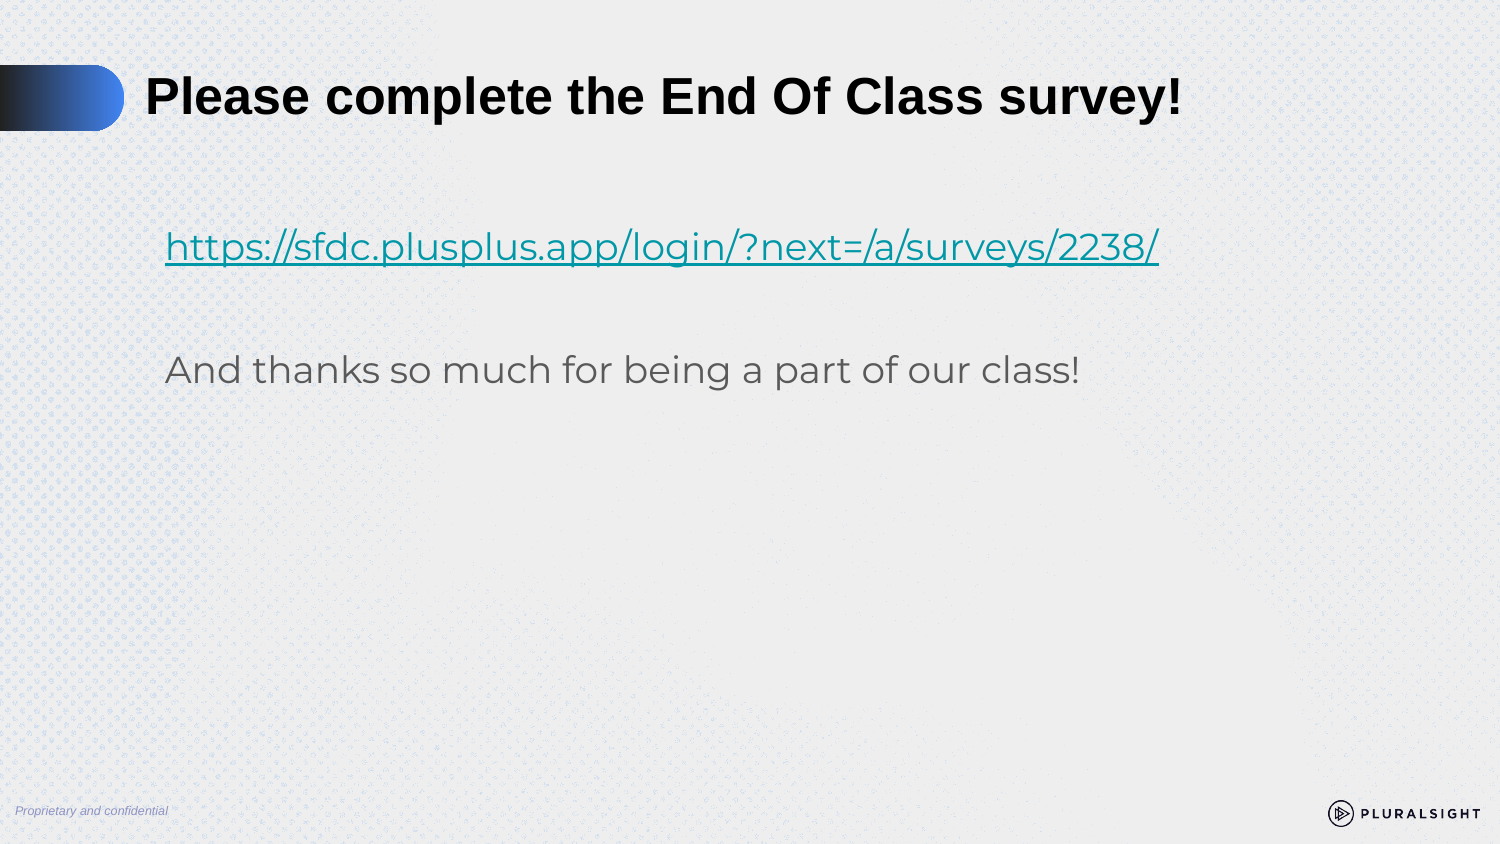

# Please complete the End Of Class survey!
https://sfdc.plusplus.app/login/?next=/a/surveys/2238/

And thanks so much for being a part of our class!